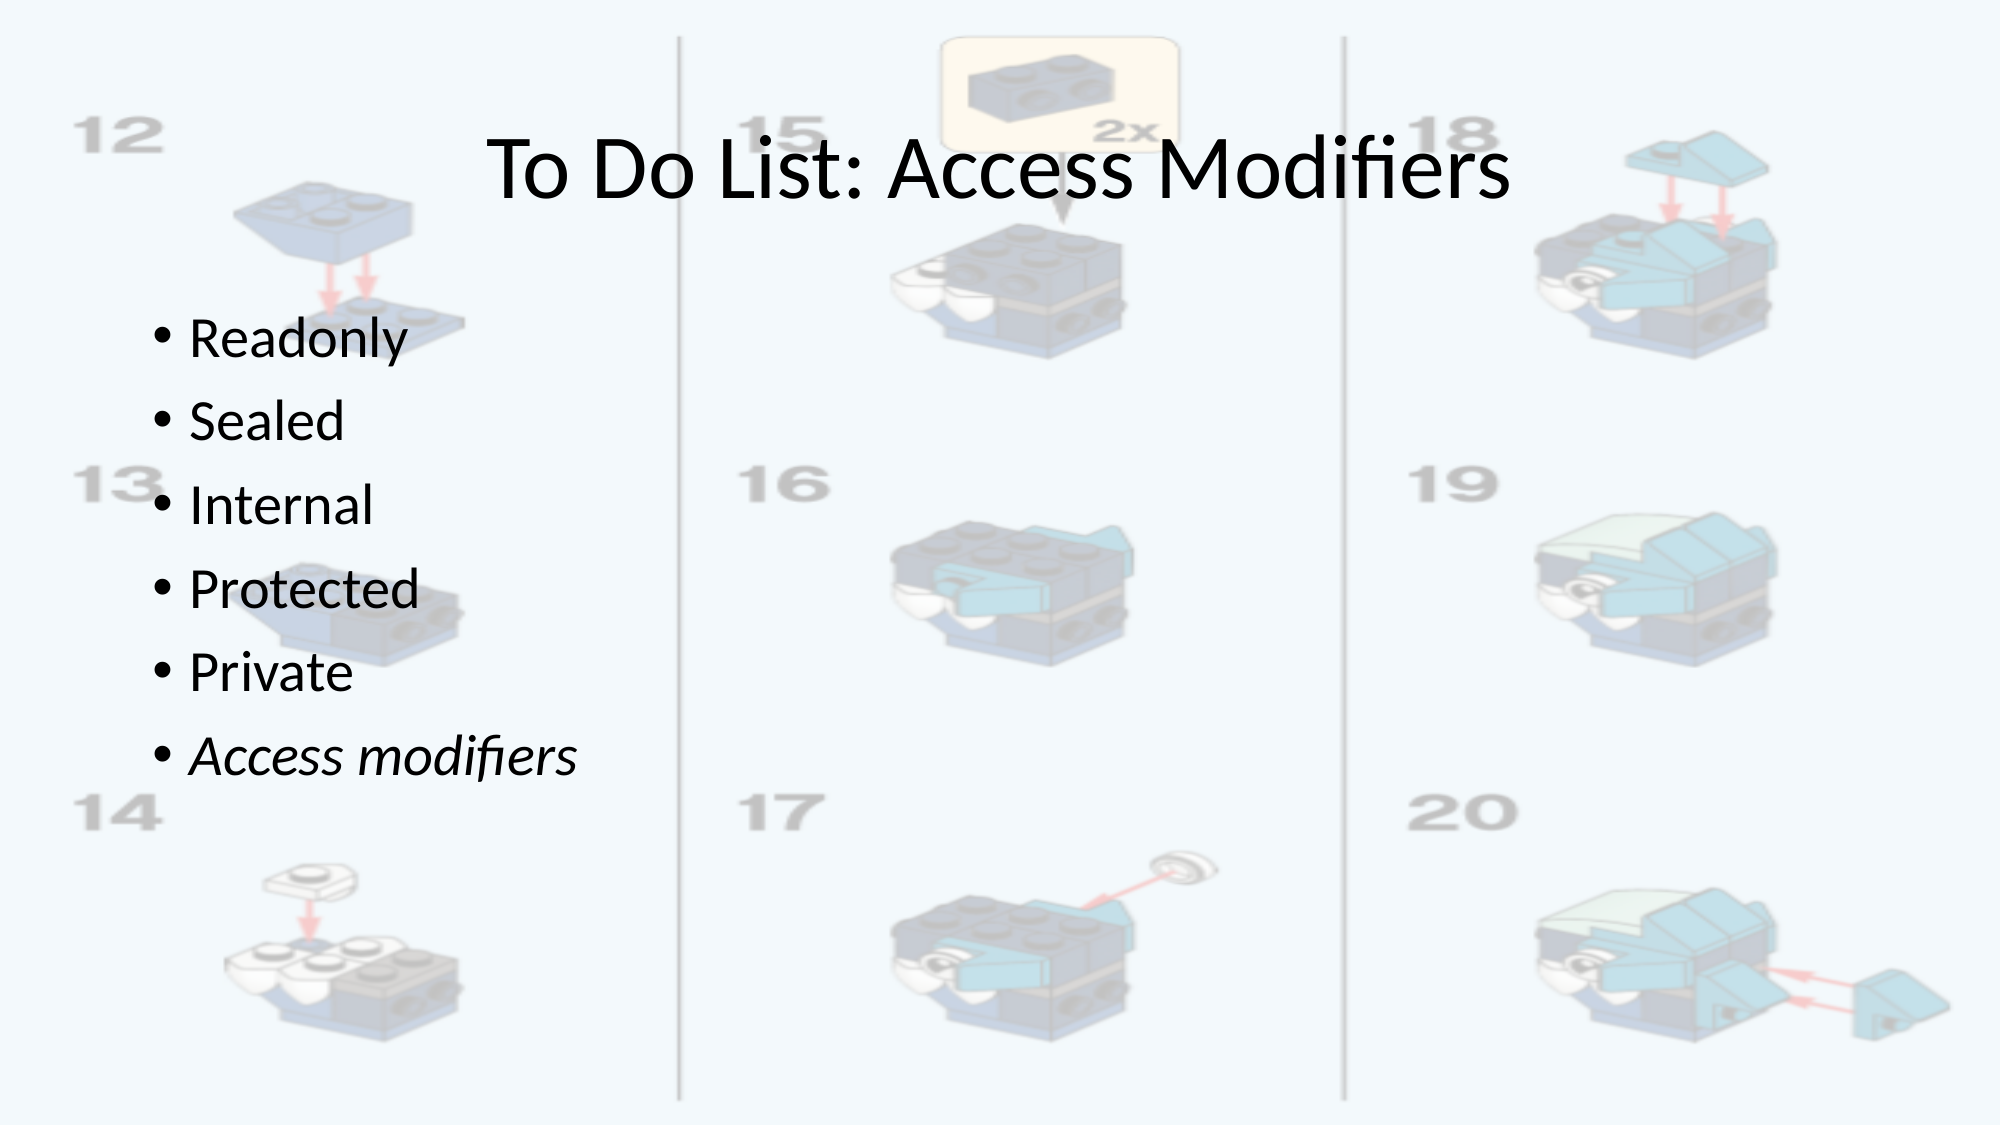

# To Do List: Access Modifiers
Readonly
Sealed
Internal
Protected
Private
Access modifiers